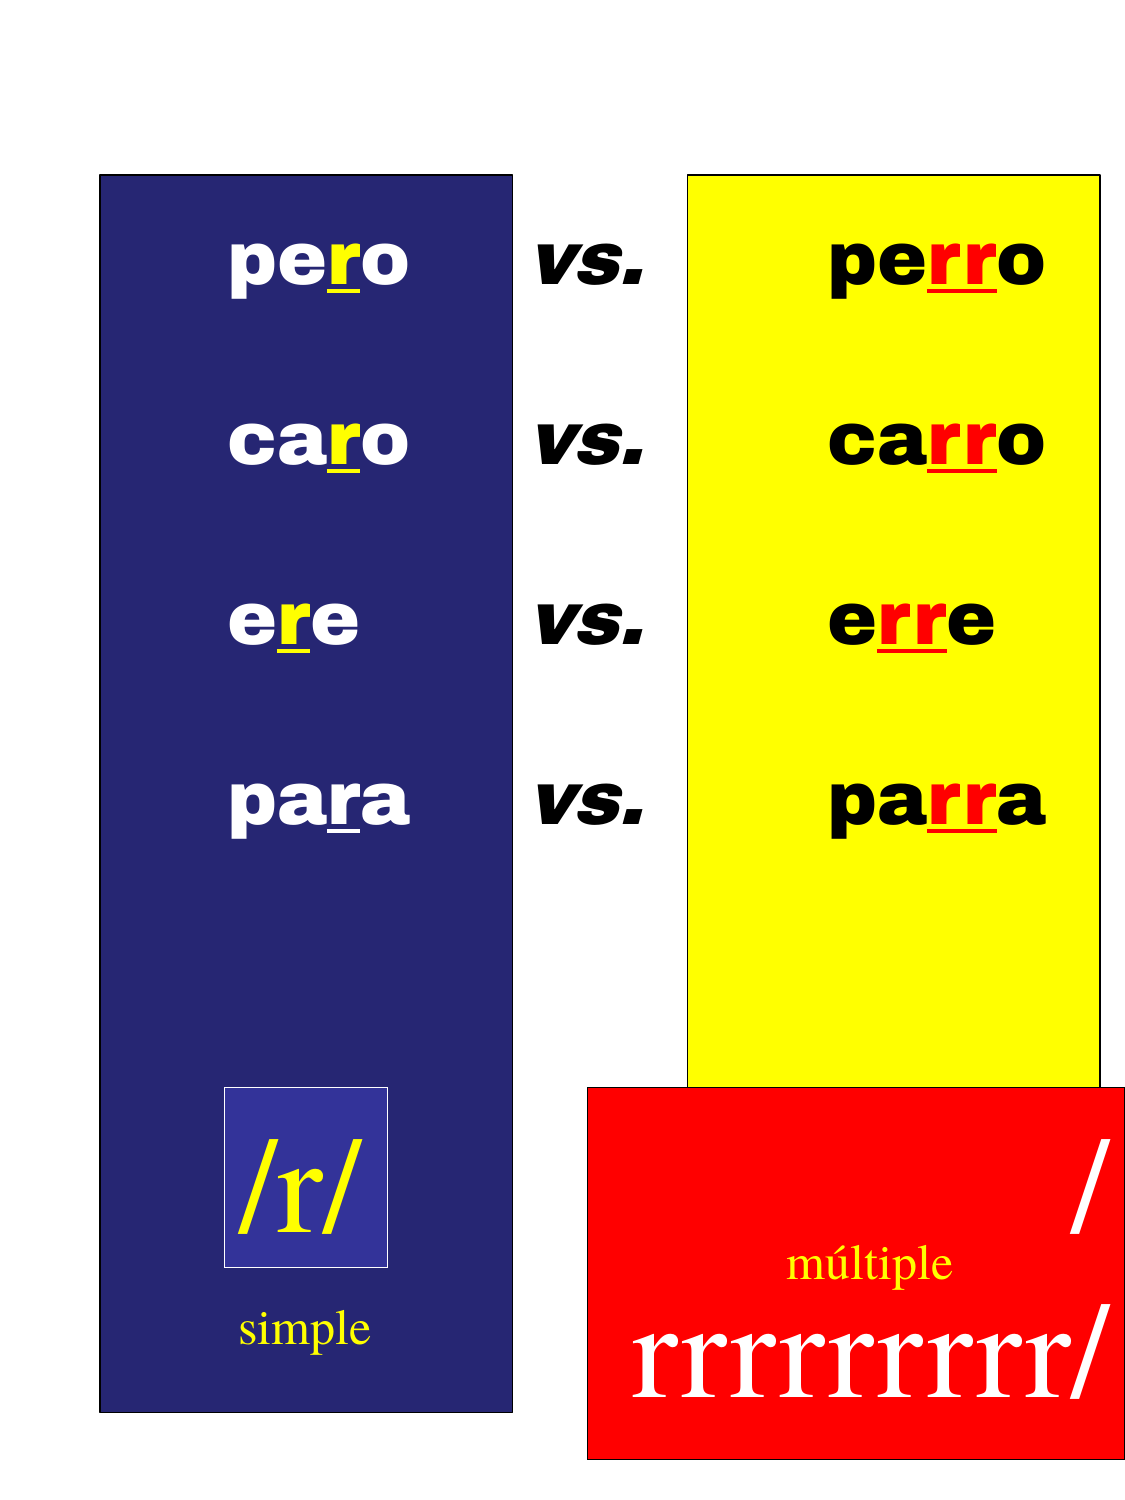

pero 	vs. 		perro

	caro	vs. 		carro
	ere		vs. 		erre
	para	vs. 		parra
/r/
/rrrrrrrrr/

/rrrrr/
múltiple
simple